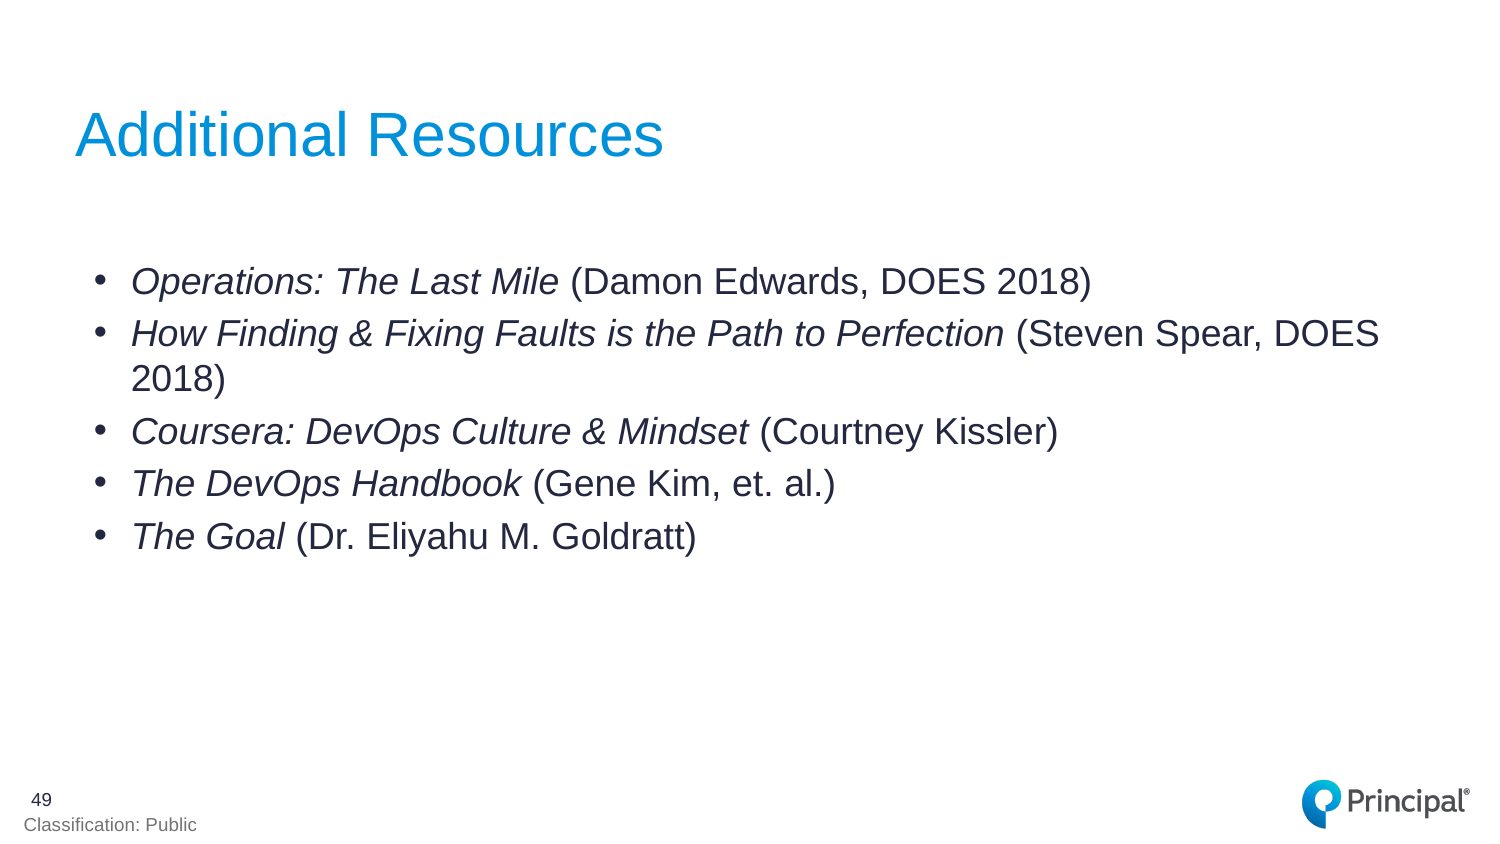

# Additional Resources

Operations: The Last Mile (Damon Edwards, DOES 2018)
How Finding & Fixing Faults is the Path to Perfection (Steven Spear, DOES 2018)
Coursera: DevOps Culture & Mindset (Courtney Kissler)
The DevOps Handbook (Gene Kim, et. al.)
The Goal (Dr. Eliyahu M. Goldratt)

49